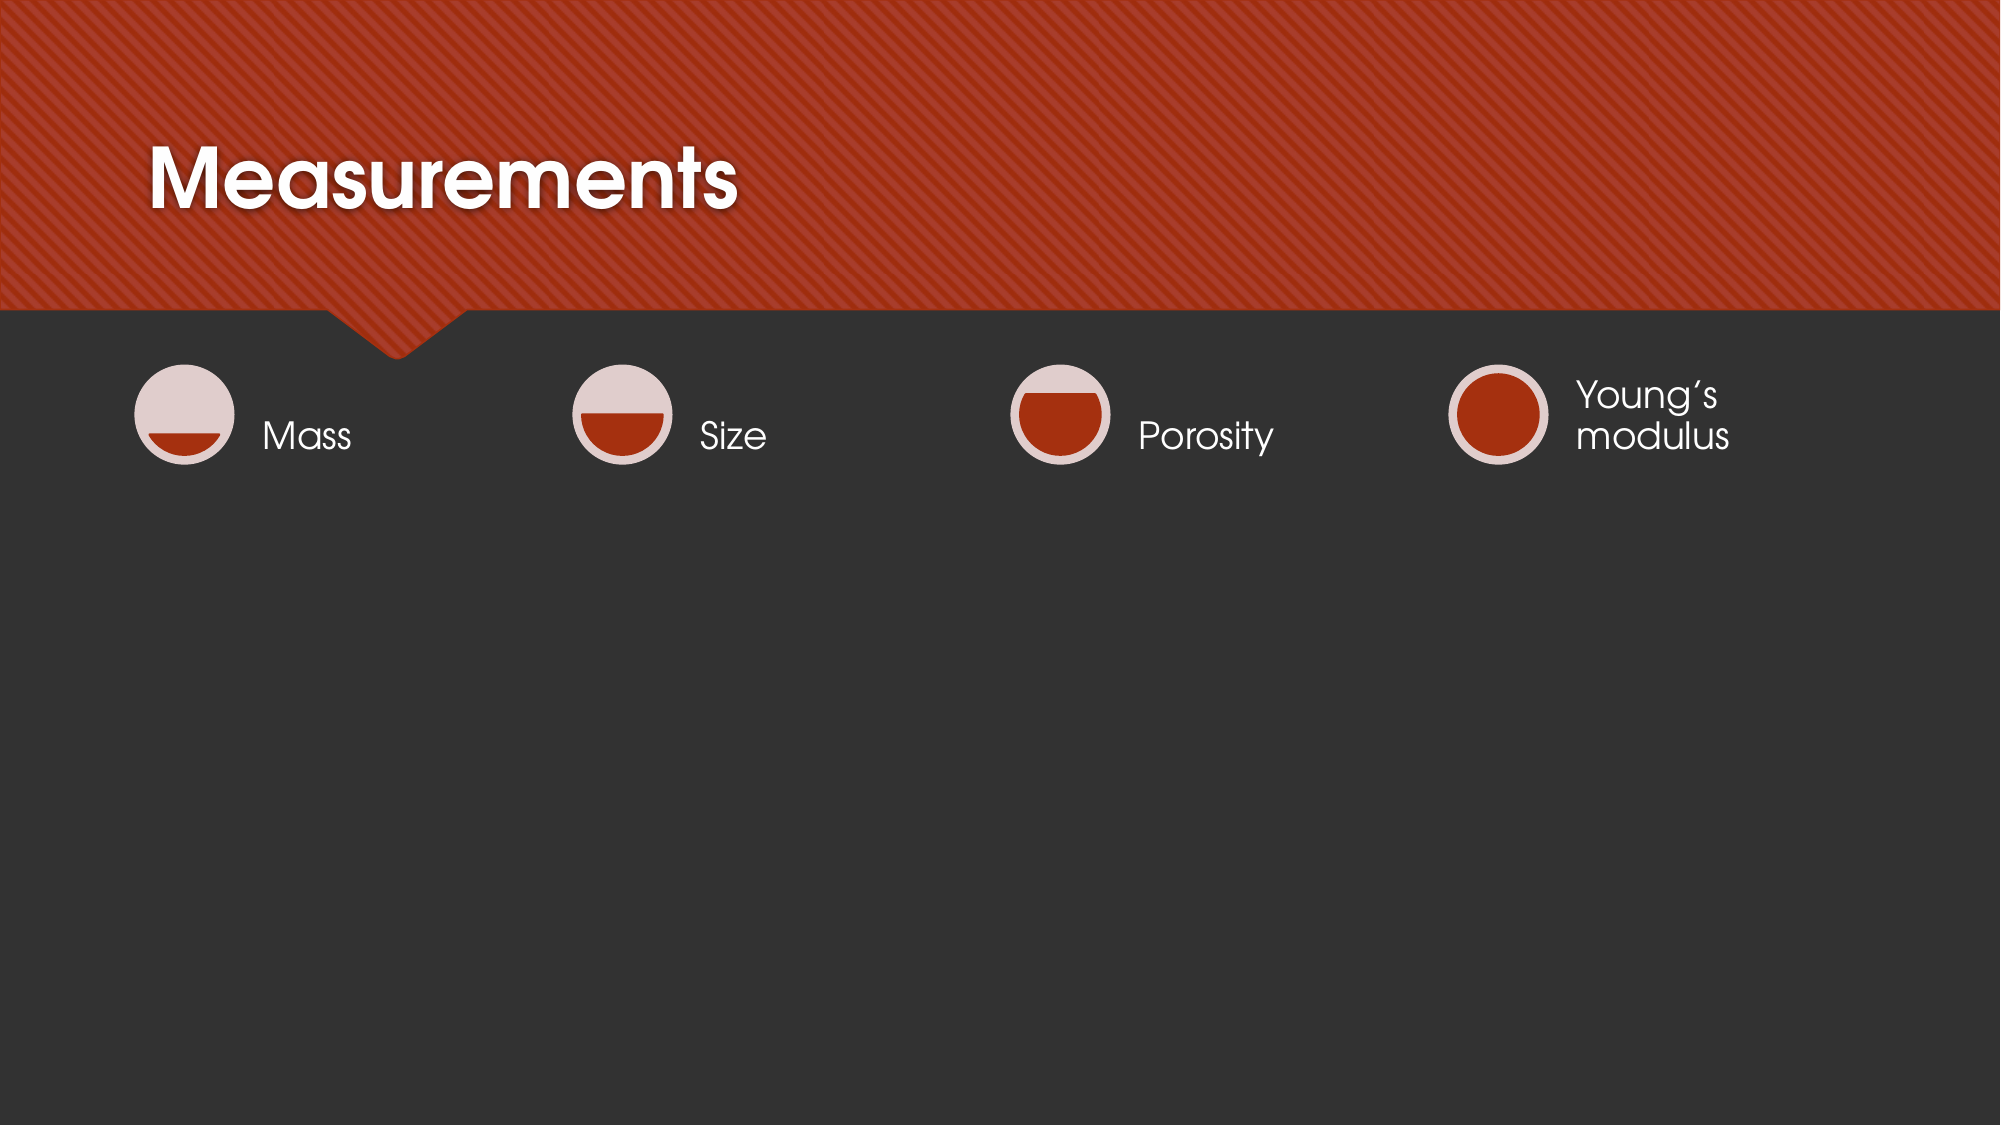

# Measurements
Mass
Size
Porosity
Young’s modulus